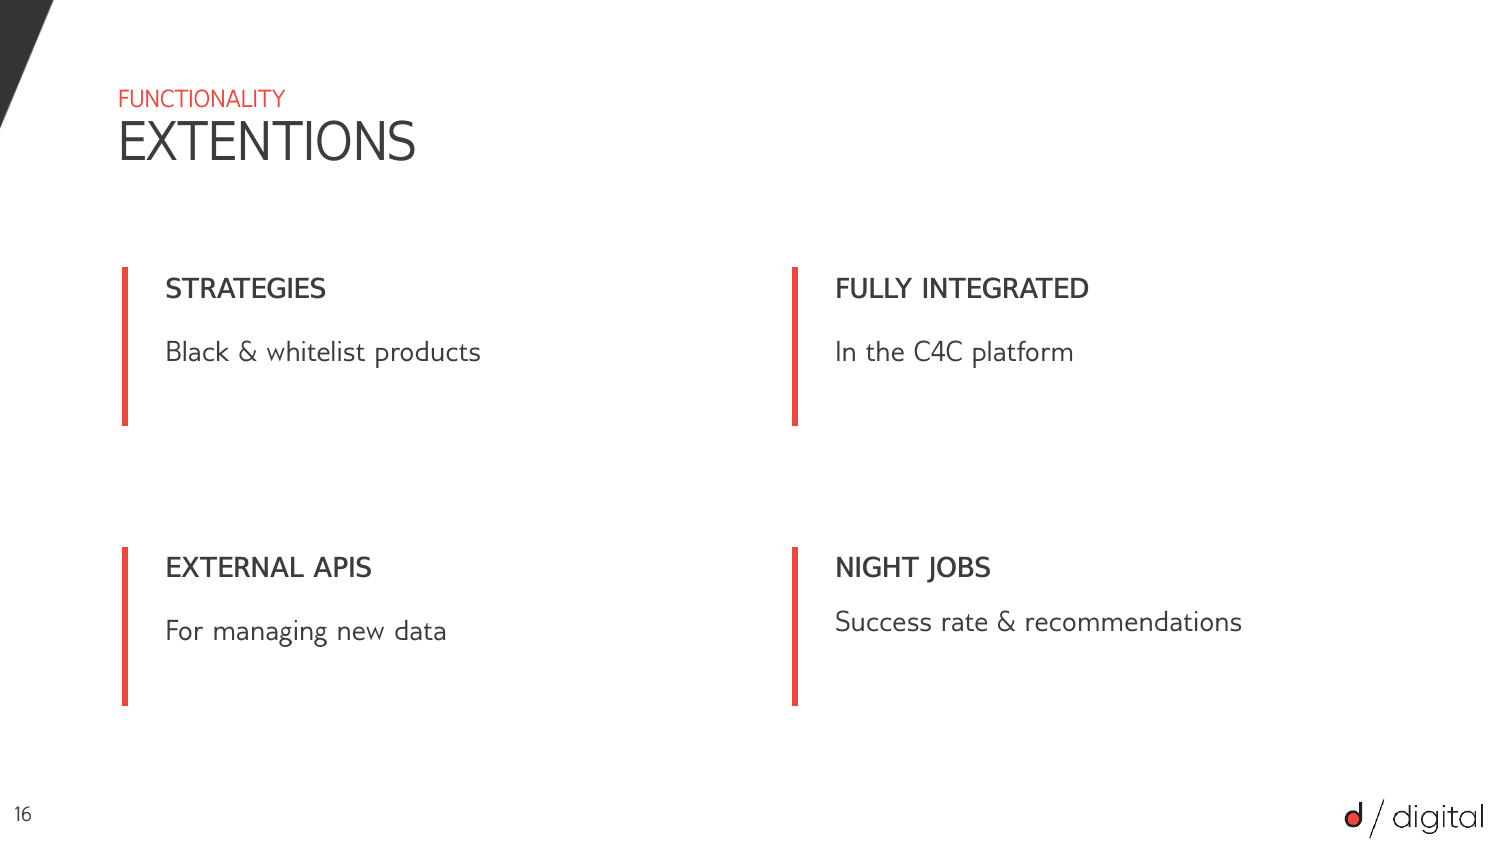

Functionality
# extentions
Strategies
Fully Integrated
Black & whitelist products
In the C4C platform
External apis
Night jobs
Success rate & recommendations
For managing new data